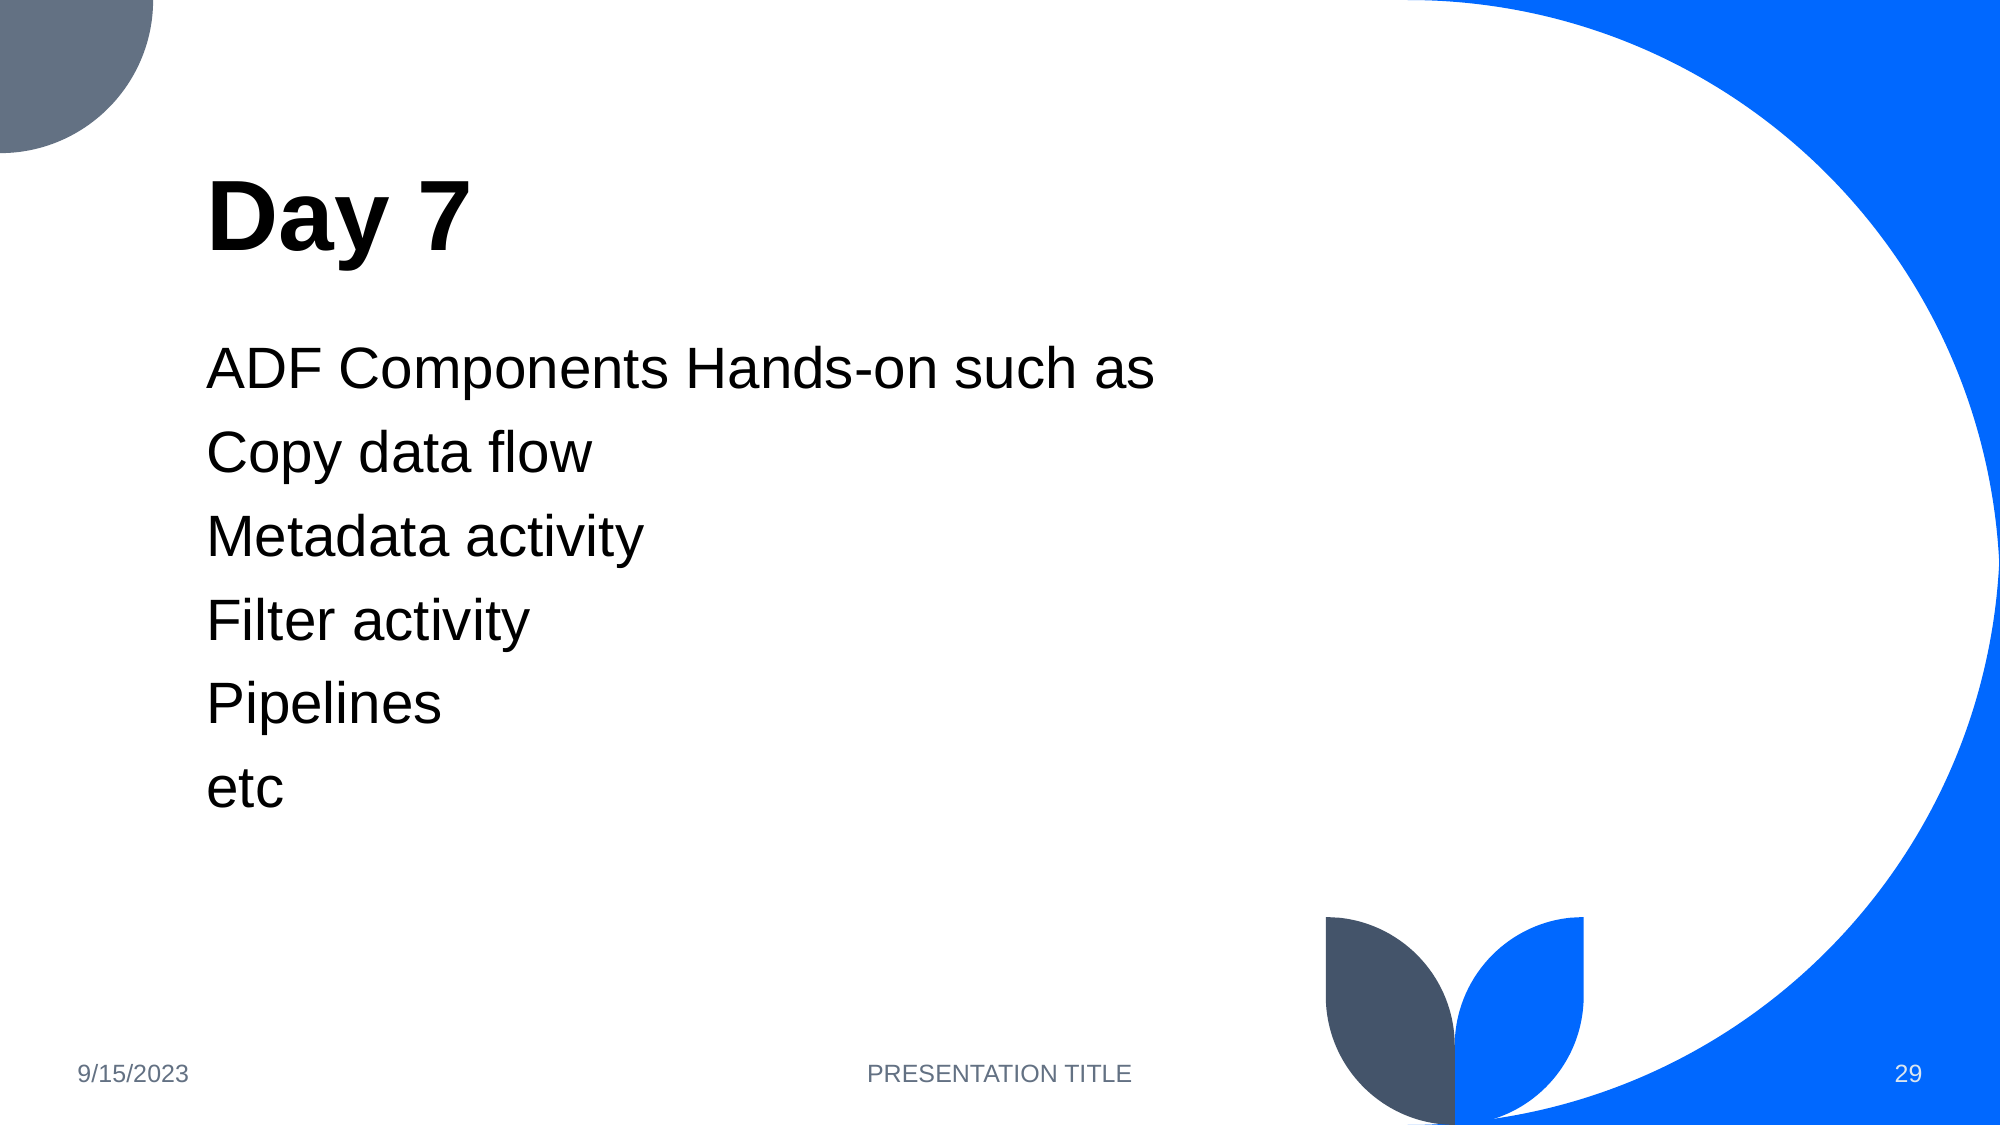

# Day 7
ADF Components Hands-on such as
Copy data flow
Metadata activity
Filter activity
Pipelines
etc
9/15/2023
PRESENTATION TITLE
29